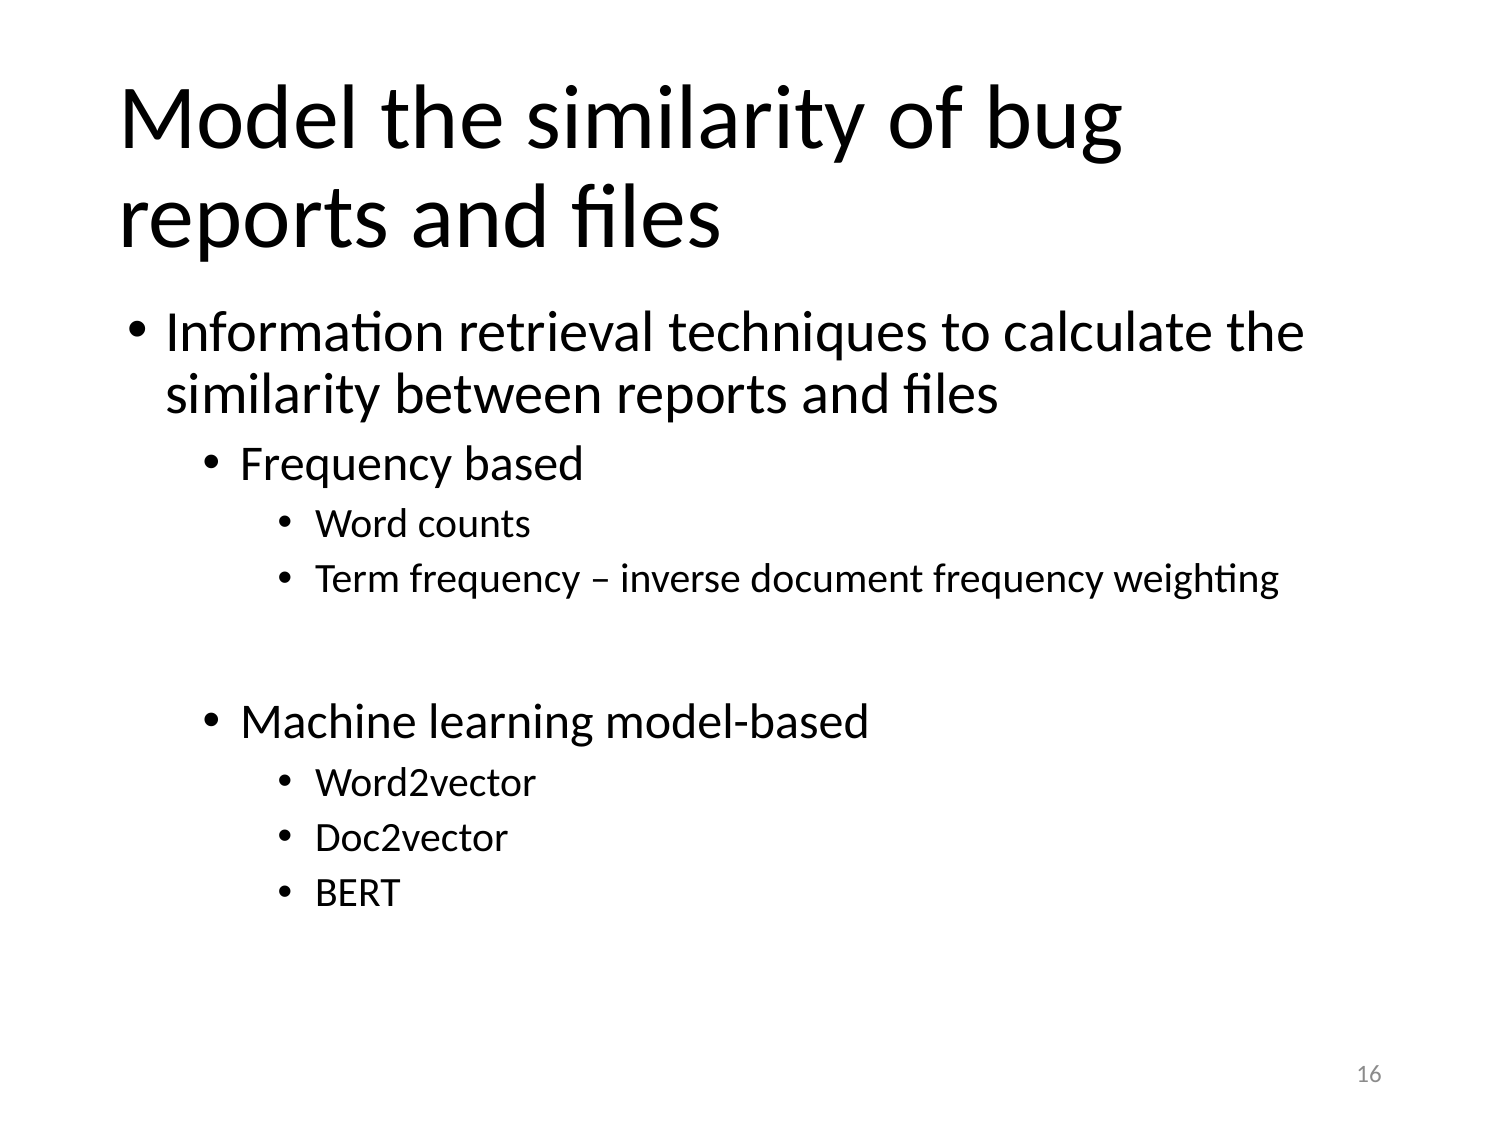

# Model the similarity of bug reports and files
Information retrieval techniques to calculate the similarity between reports and files
Frequency based
Word counts
Term frequency – inverse document frequency weighting

Machine learning model-based
Word2vector
Doc2vector
BERT

16